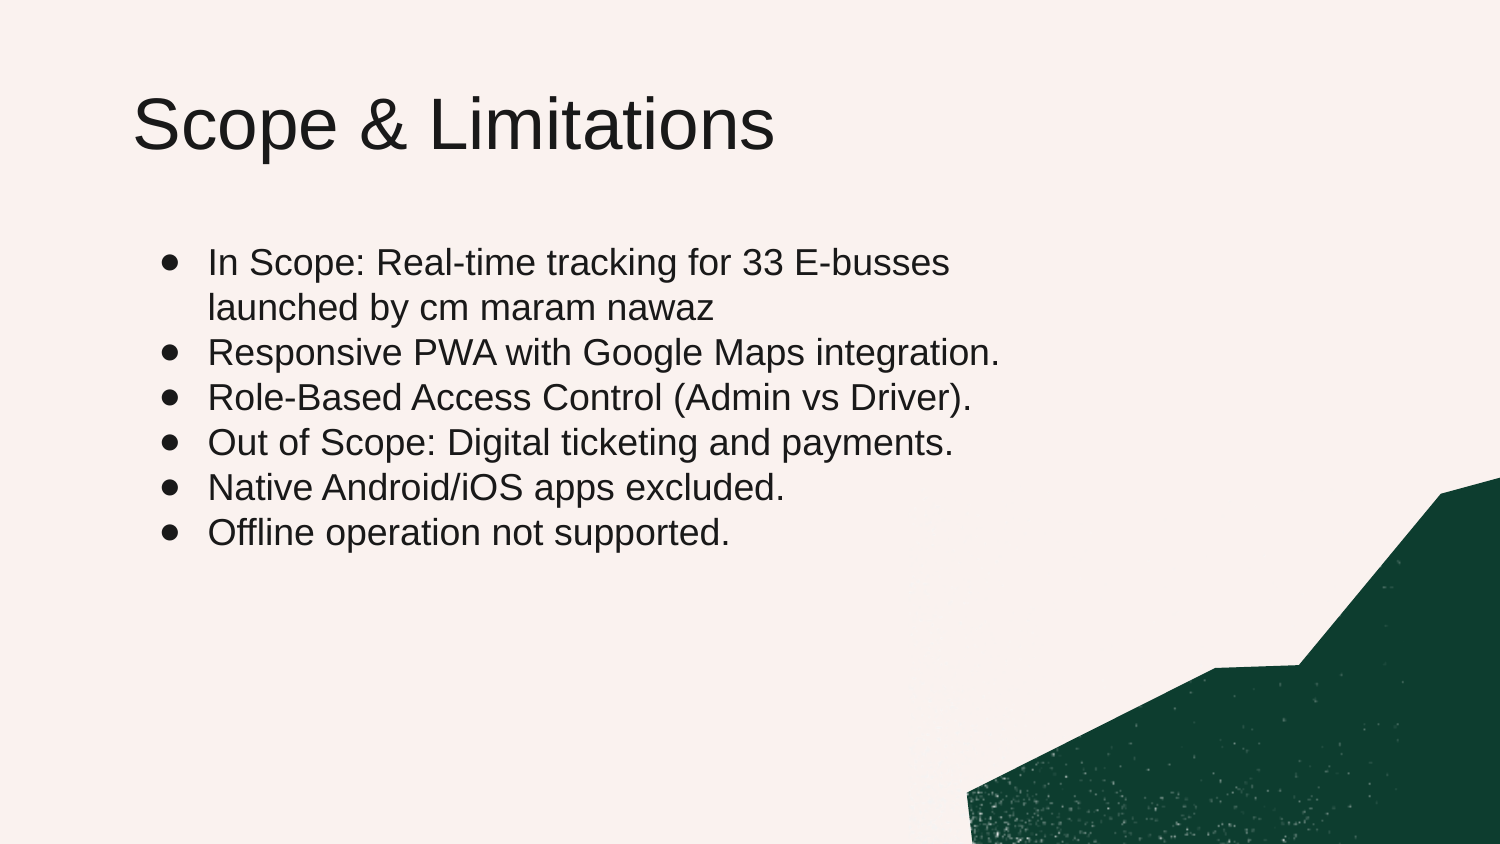

# Scope & Limitations
In Scope: Real-time tracking for 33 E-busses launched by cm maram nawaz
Responsive PWA with Google Maps integration.
Role-Based Access Control (Admin vs Driver).
Out of Scope: Digital ticketing and payments.
Native Android/iOS apps excluded.
Offline operation not supported.